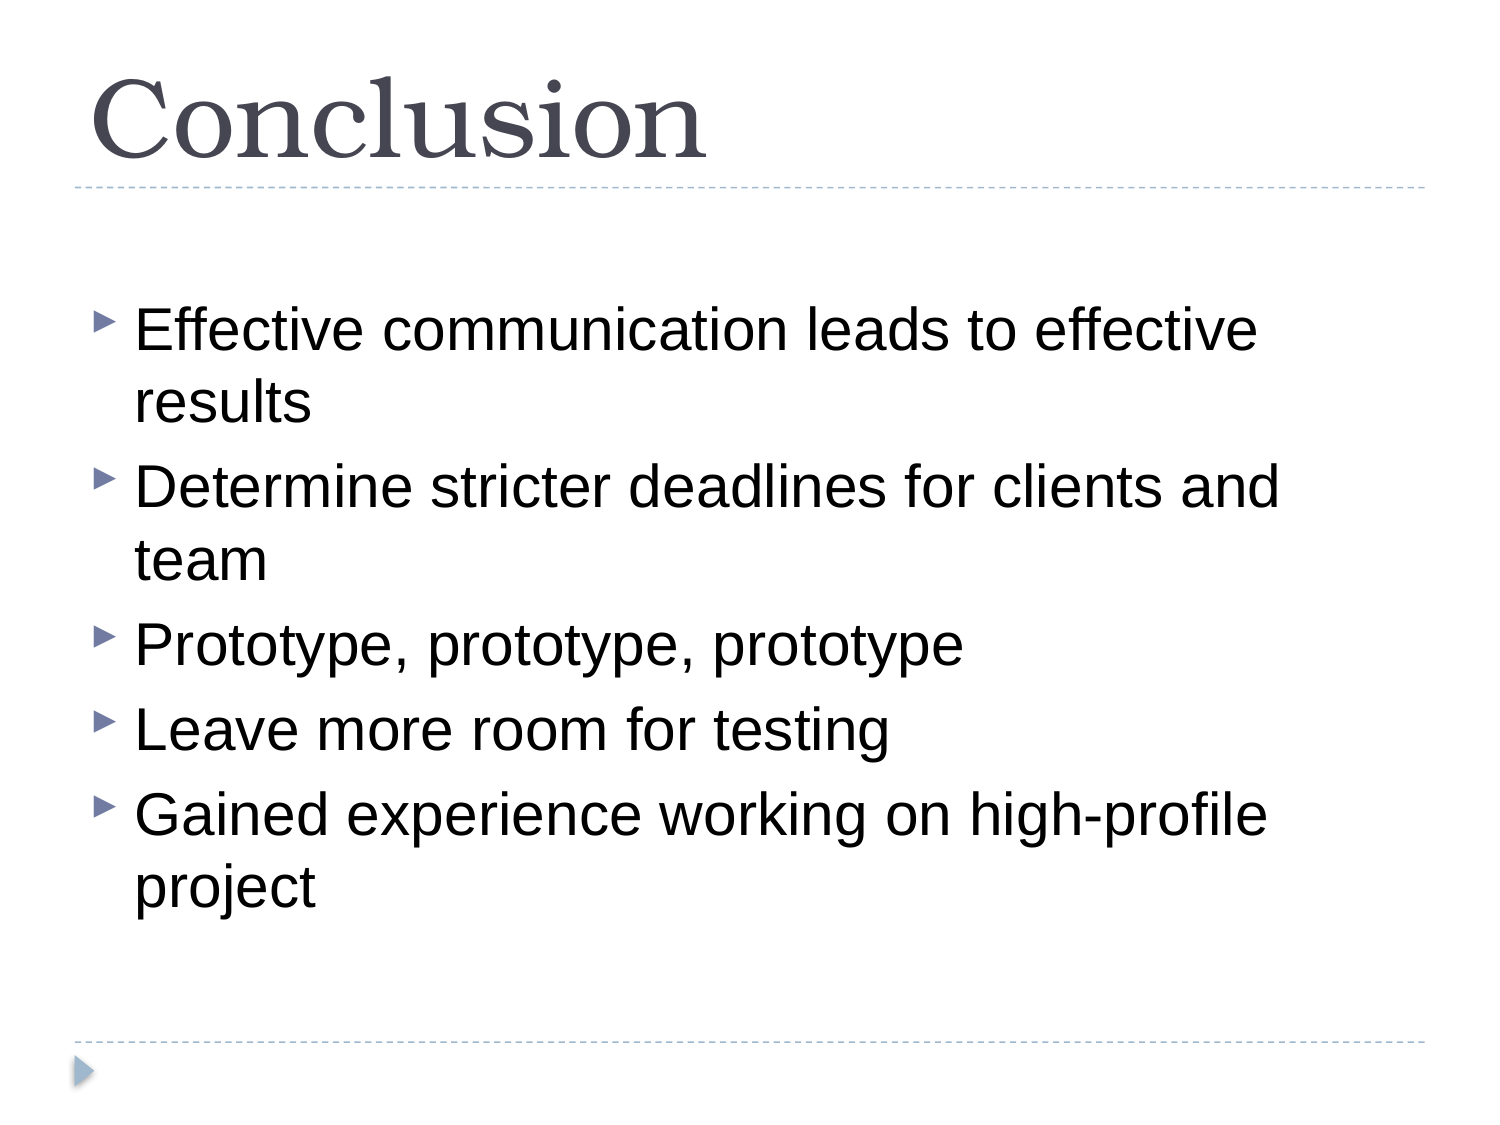

# Conclusion
Effective communication leads to effective results
Determine stricter deadlines for clients and team
Prototype, prototype, prototype
Leave more room for testing
Gained experience working on high-profile project